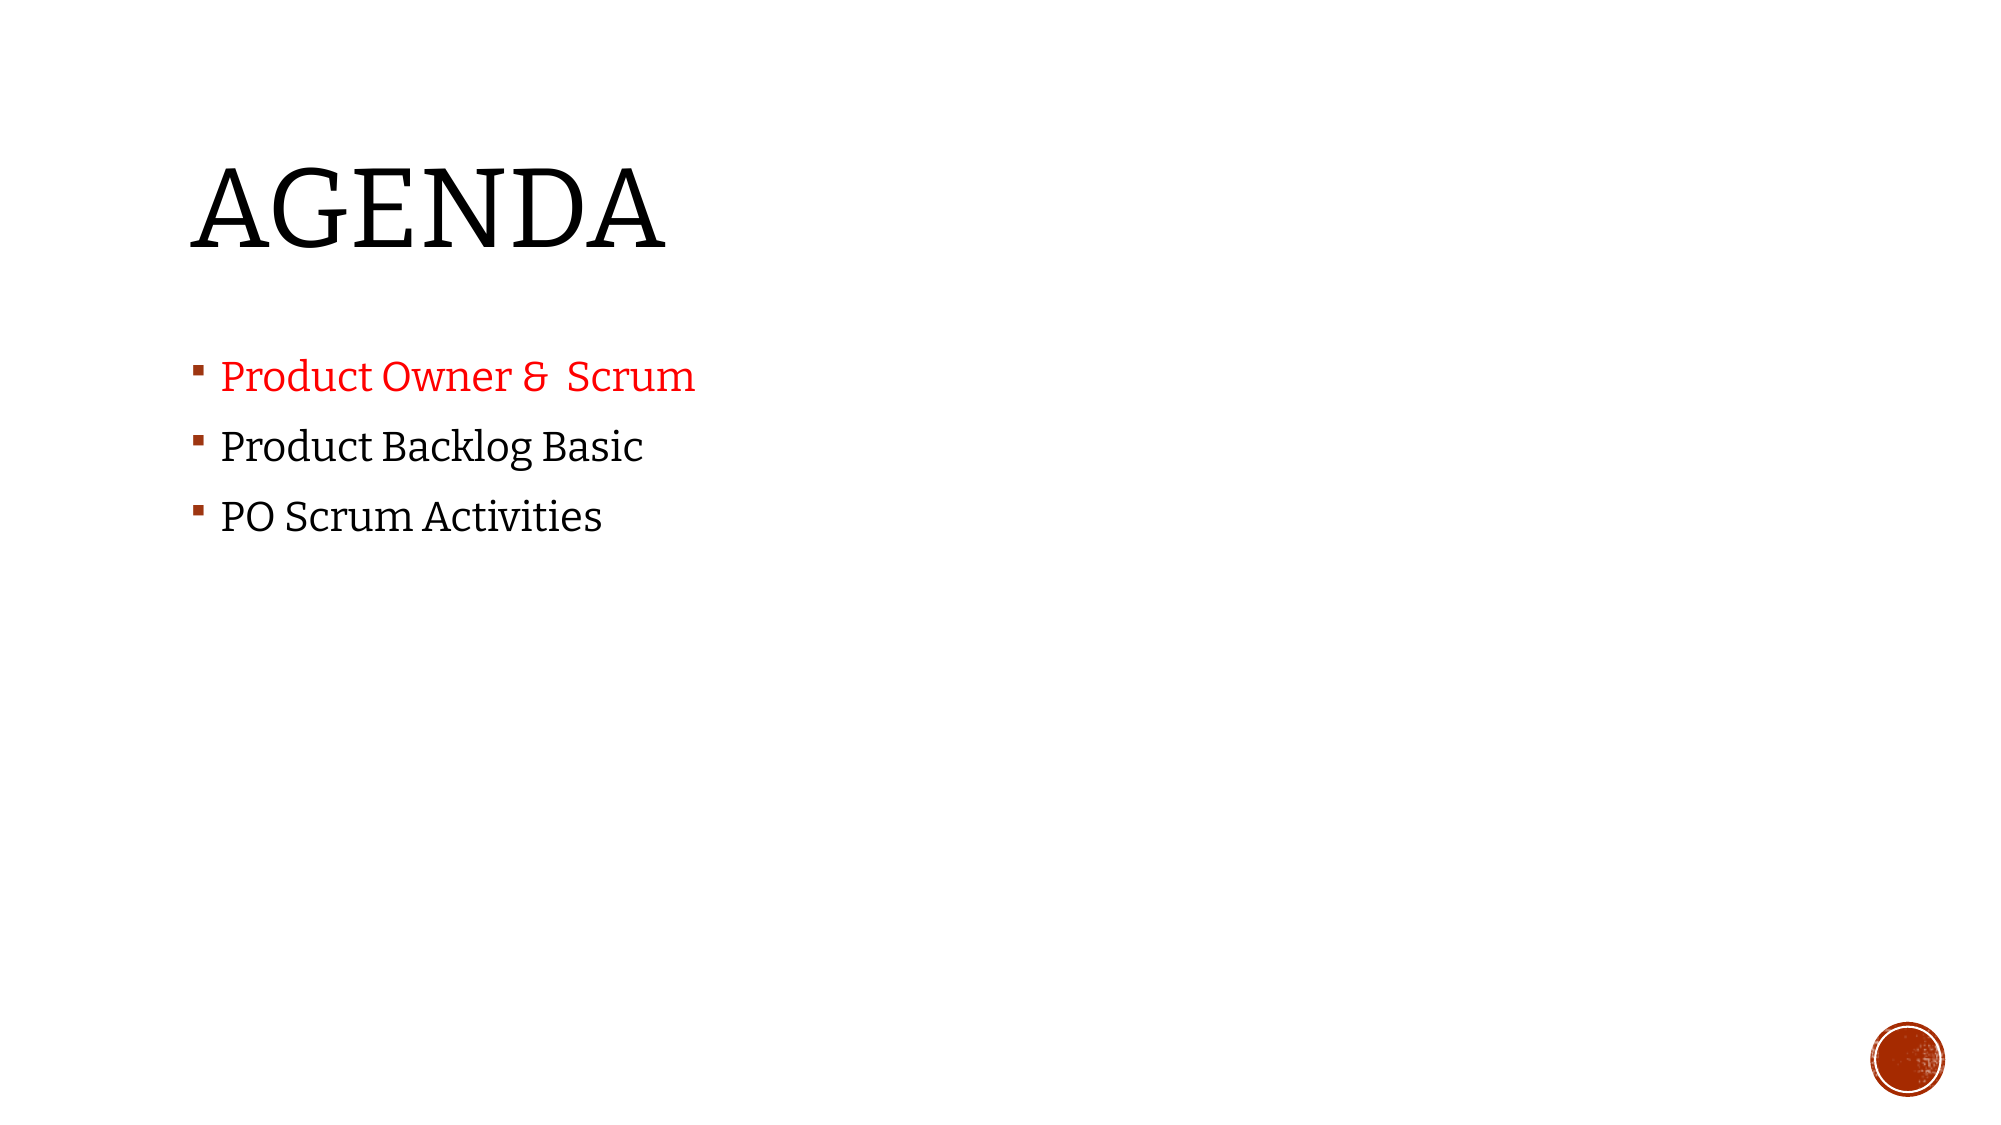

# Agenda
Product Owner &  Scrum
Product Backlog Basic
PO Scrum Activities